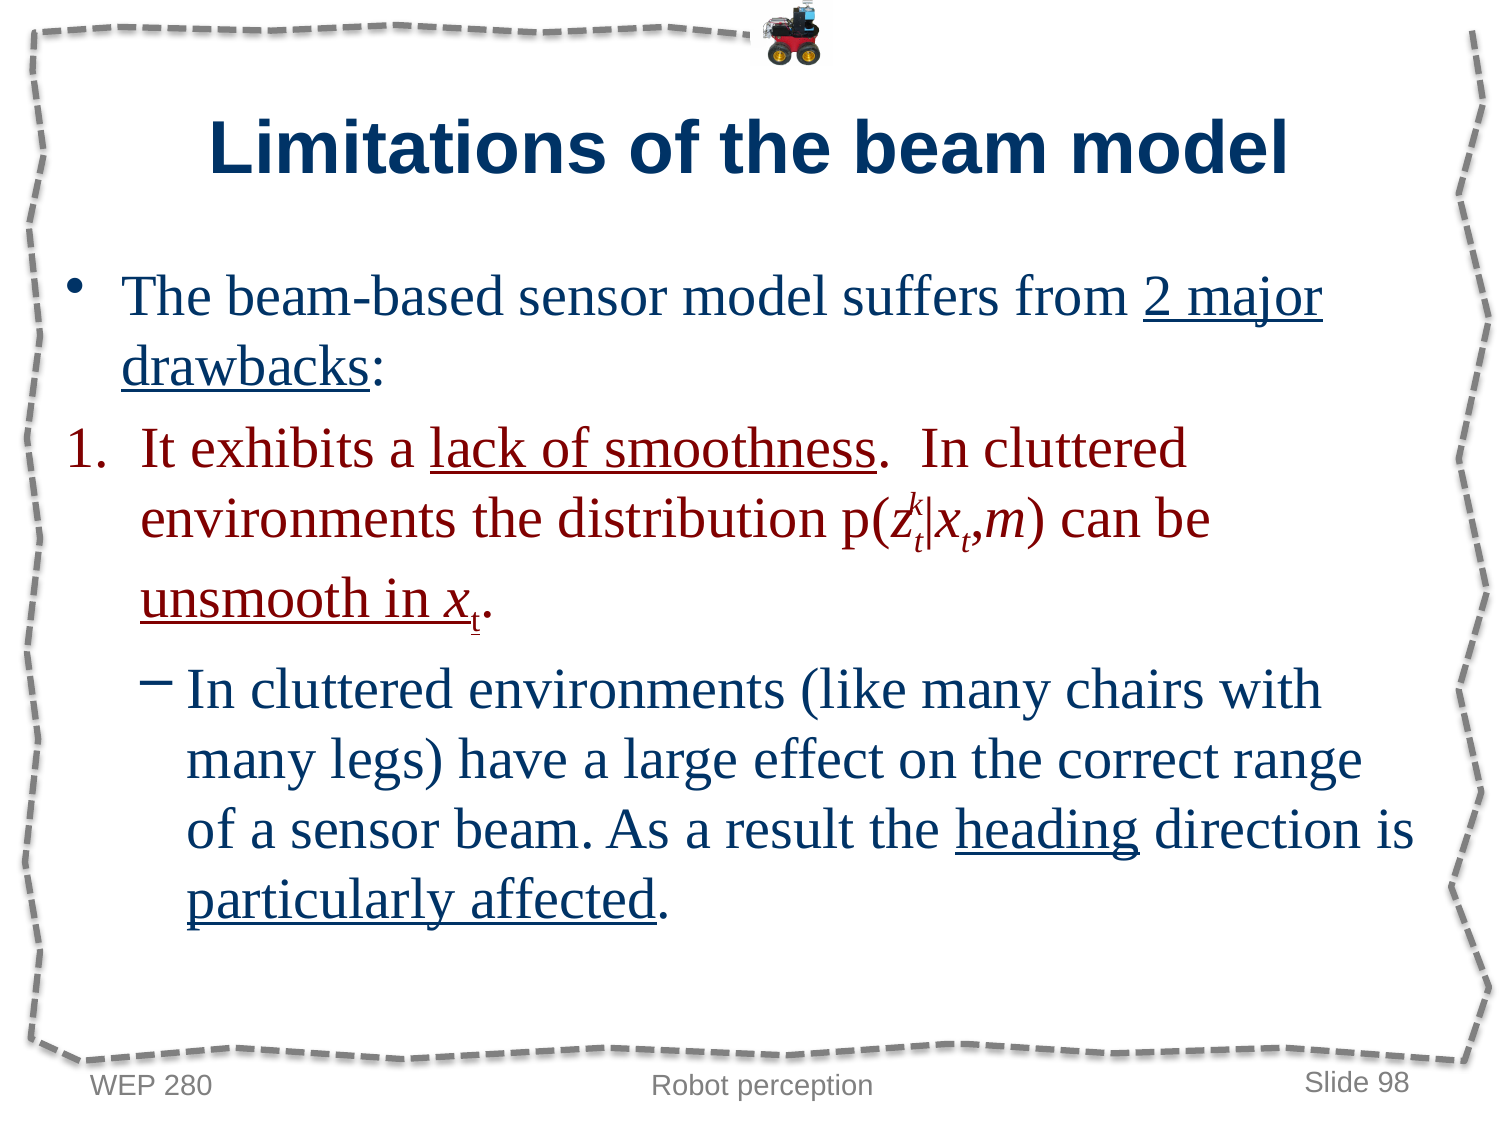

# Limitations of the beam model
The beam-based sensor model suffers from 2 major drawbacks:
It exhibits a lack of smoothness.  In cluttered environments the distribution p(zt|xt,m) can be unsmooth in xt.
In cluttered environments (like many chairs with many legs) have a large effect on the correct range of a sensor beam. As a result the heading direction is particularly affected.
k
WEP 280
Robot perception
Slide 98